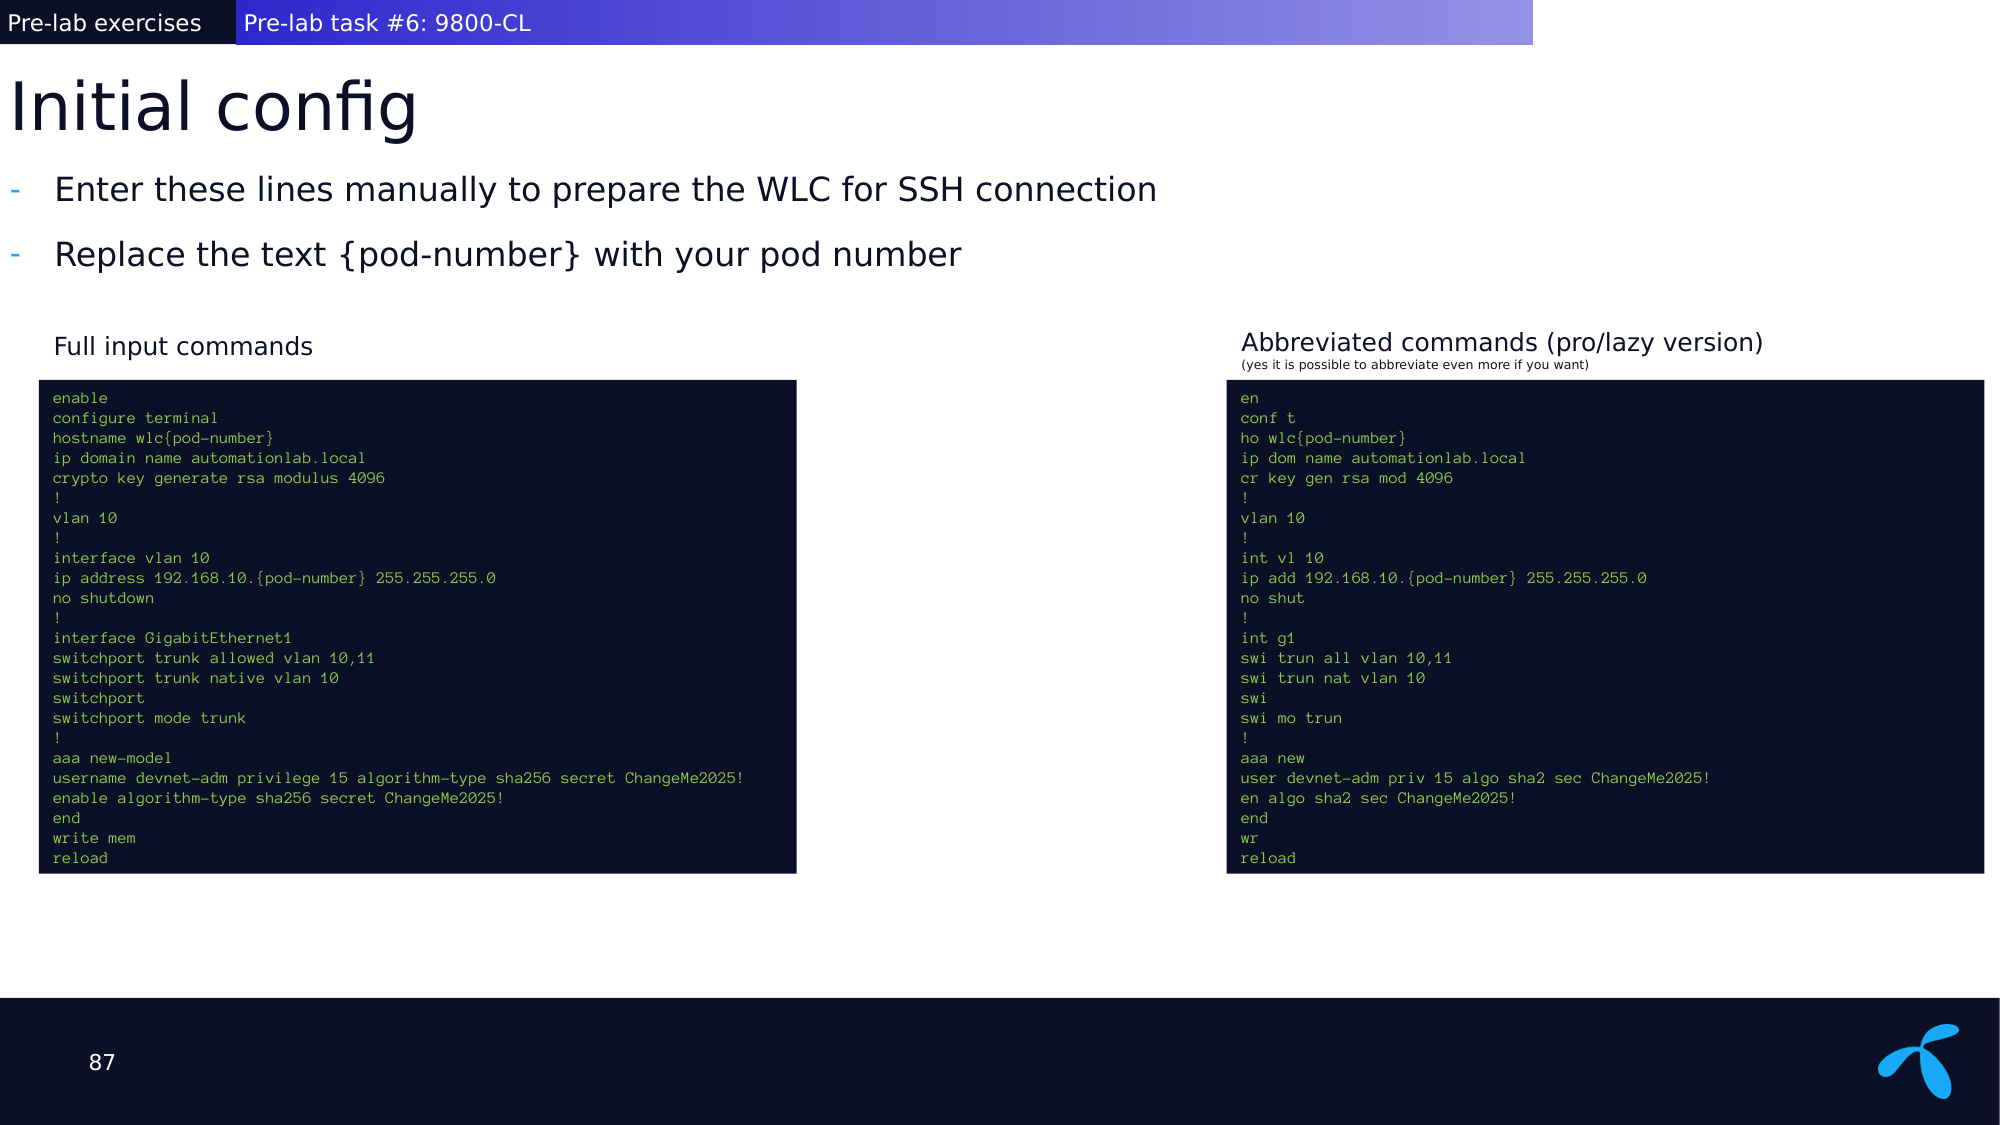

Pre-lab exercises
 Pre-lab task #6: 9800-CL
Initial config
Enter these lines manually to prepare the WLC for SSH connection
Replace the text {pod-number} with your pod number
Abbreviated commands (pro/lazy version)
(yes it is possible to abbreviate even more if you want)
Full input commands
enable
configure terminal
hostname wlc{pod-number}
ip domain name automationlab.local
crypto key generate rsa modulus 4096
!
vlan 10
!
interface vlan 10
ip address 192.168.10.{pod-number} 255.255.255.0
no shutdown
!
interface GigabitEthernet1
switchport trunk allowed vlan 10,11
switchport trunk native vlan 10
switchport
switchport mode trunk
!
aaa new-model
username devnet-adm privilege 15 algorithm-type sha256 secret ChangeMe2025!
enable algorithm-type sha256 secret ChangeMe2025!
end
write mem
reload
en
conf t
ho wlc{pod-number}
ip dom name automationlab.local
cr key gen rsa mod 4096
!
vlan 10
!
int vl 10
ip add 192.168.10.{pod-number} 255.255.255.0
no shut
!
int g1
swi trun all vlan 10,11
swi trun nat vlan 10
swi
swi mo trun
!
aaa new
user devnet-adm priv 15 algo sha2 sec ChangeMe2025!
en algo sha2 sec ChangeMe2025!
end
wr
reload
87